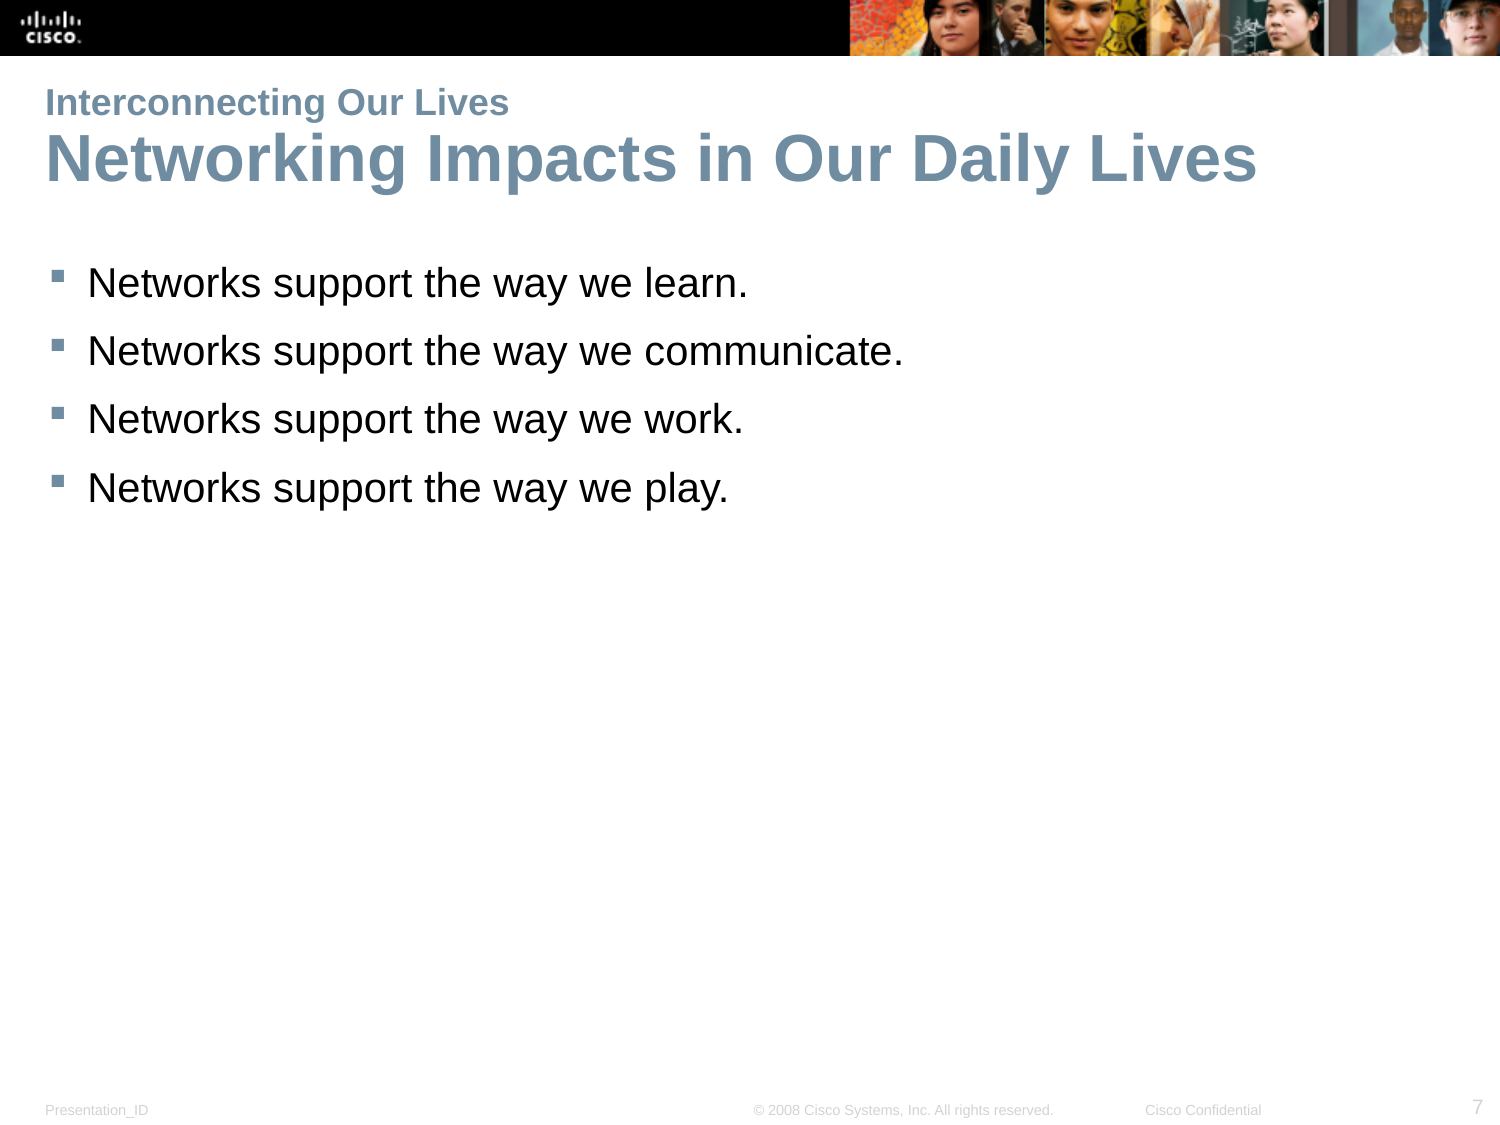

# Interconnecting Our Lives Networking Impacts in Our Daily Lives
Networks support the way we learn.
Networks support the way we communicate.
Networks support the way we work.
Networks support the way we play.